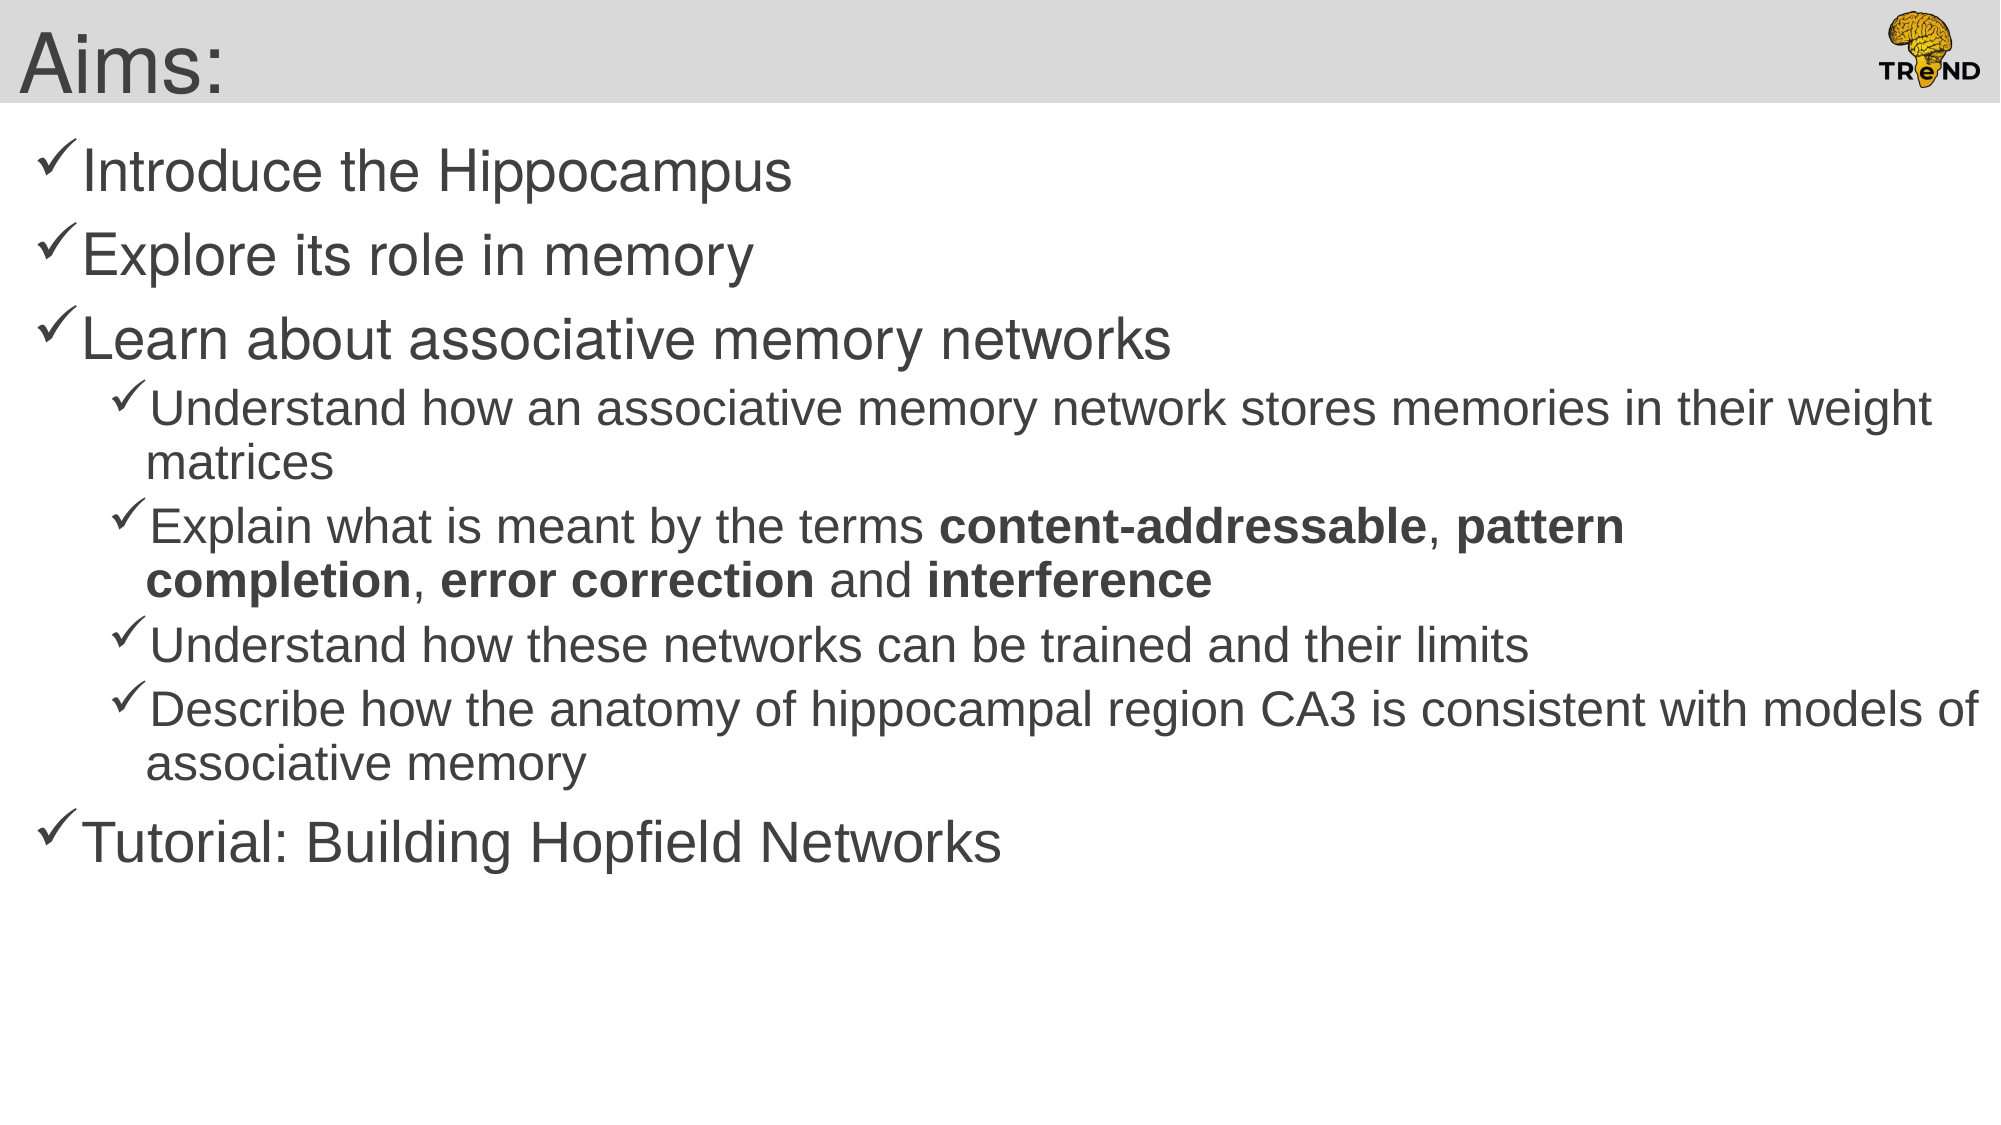

# Aims:
Introduce the Hippocampus
Explore its role in memory
Learn about associative memory networks
Understand how an associative memory network stores memories in their weight matrices
Explain what is meant by the terms content-addressable, pattern
completion, error correction and interference
Understand how these networks can be trained and their limits
Describe how the anatomy of hippocampal region CA3 is consistent with models of associative memory
Tutorial: Building Hopfield Networks